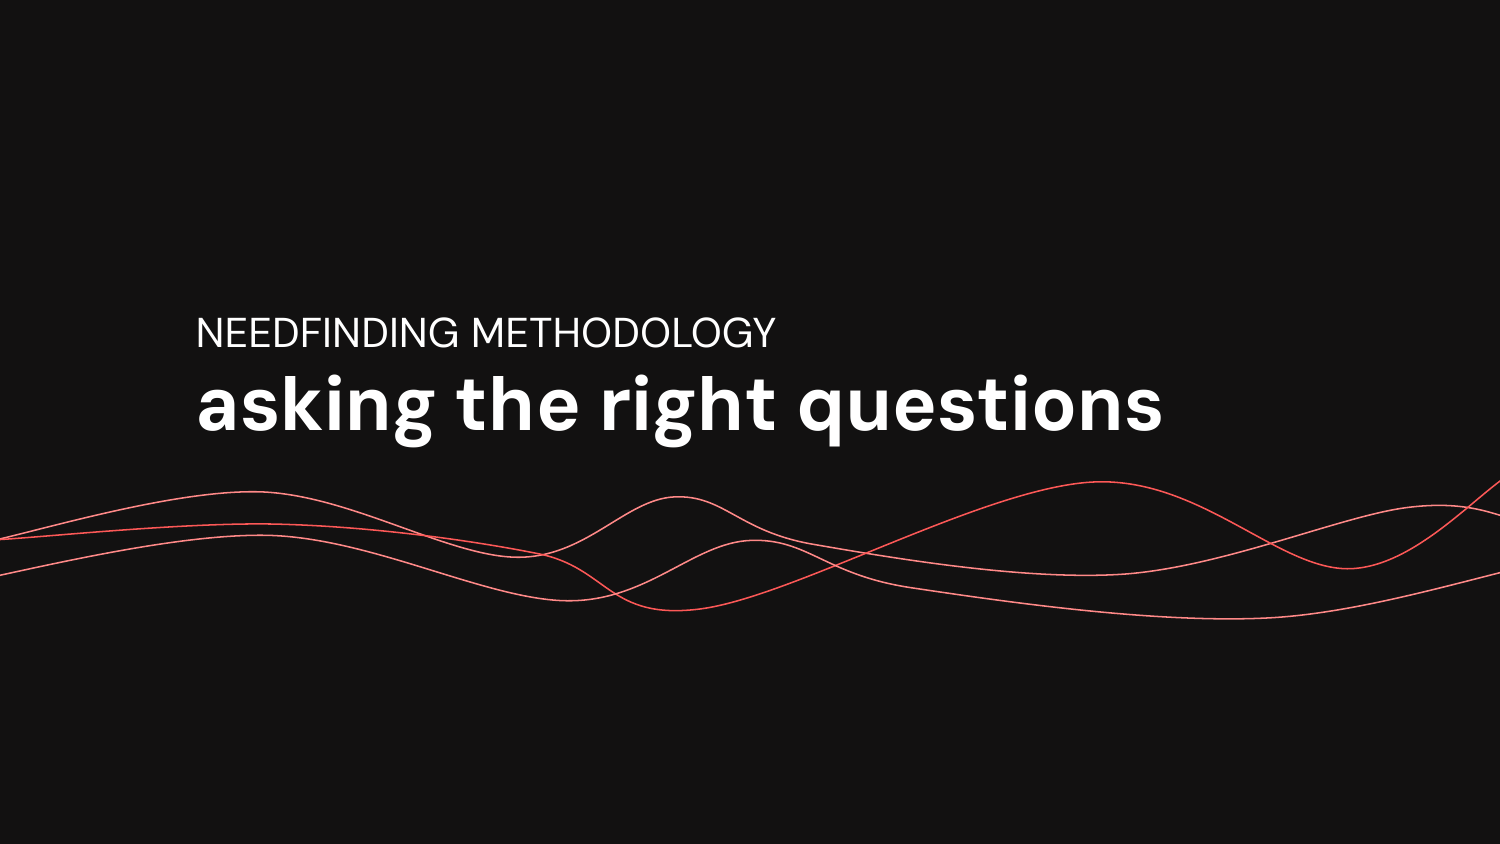

# NEEDFINDING METHODOLOGY asking the right questions